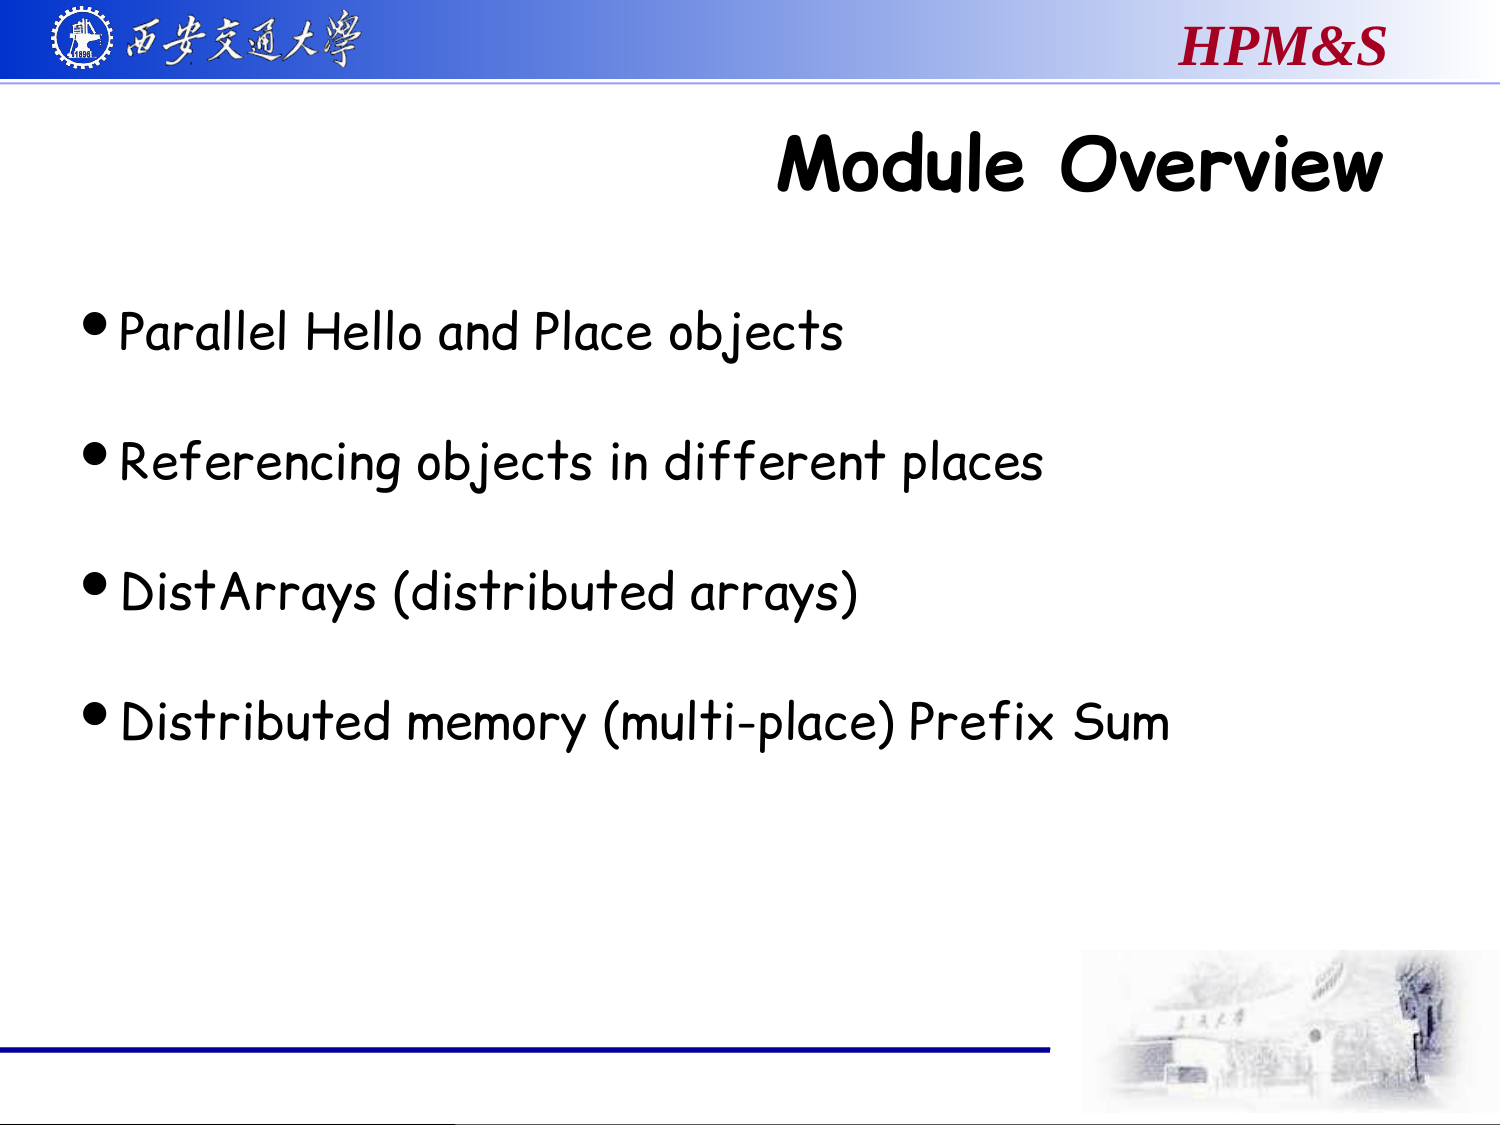

# Module Overview
Parallel Hello and Place objects
Referencing objects in different places
DistArrays (distributed arrays)
Distributed memory (multi-place) Prefix Sum